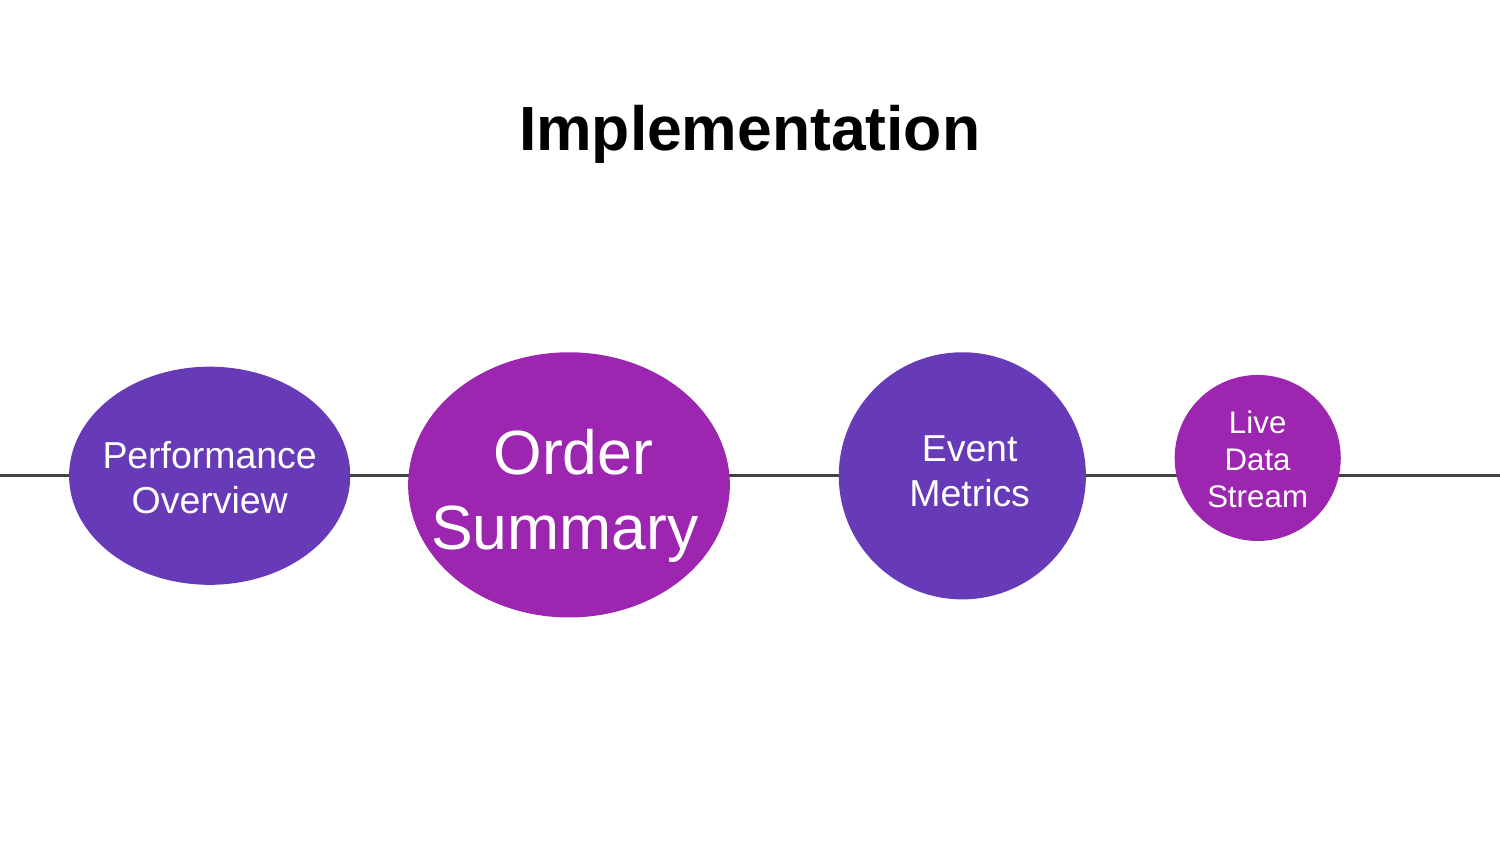

# Implementation

Order
Summary
Live
Data
Stream
Event
Metrics
Performance
Overview